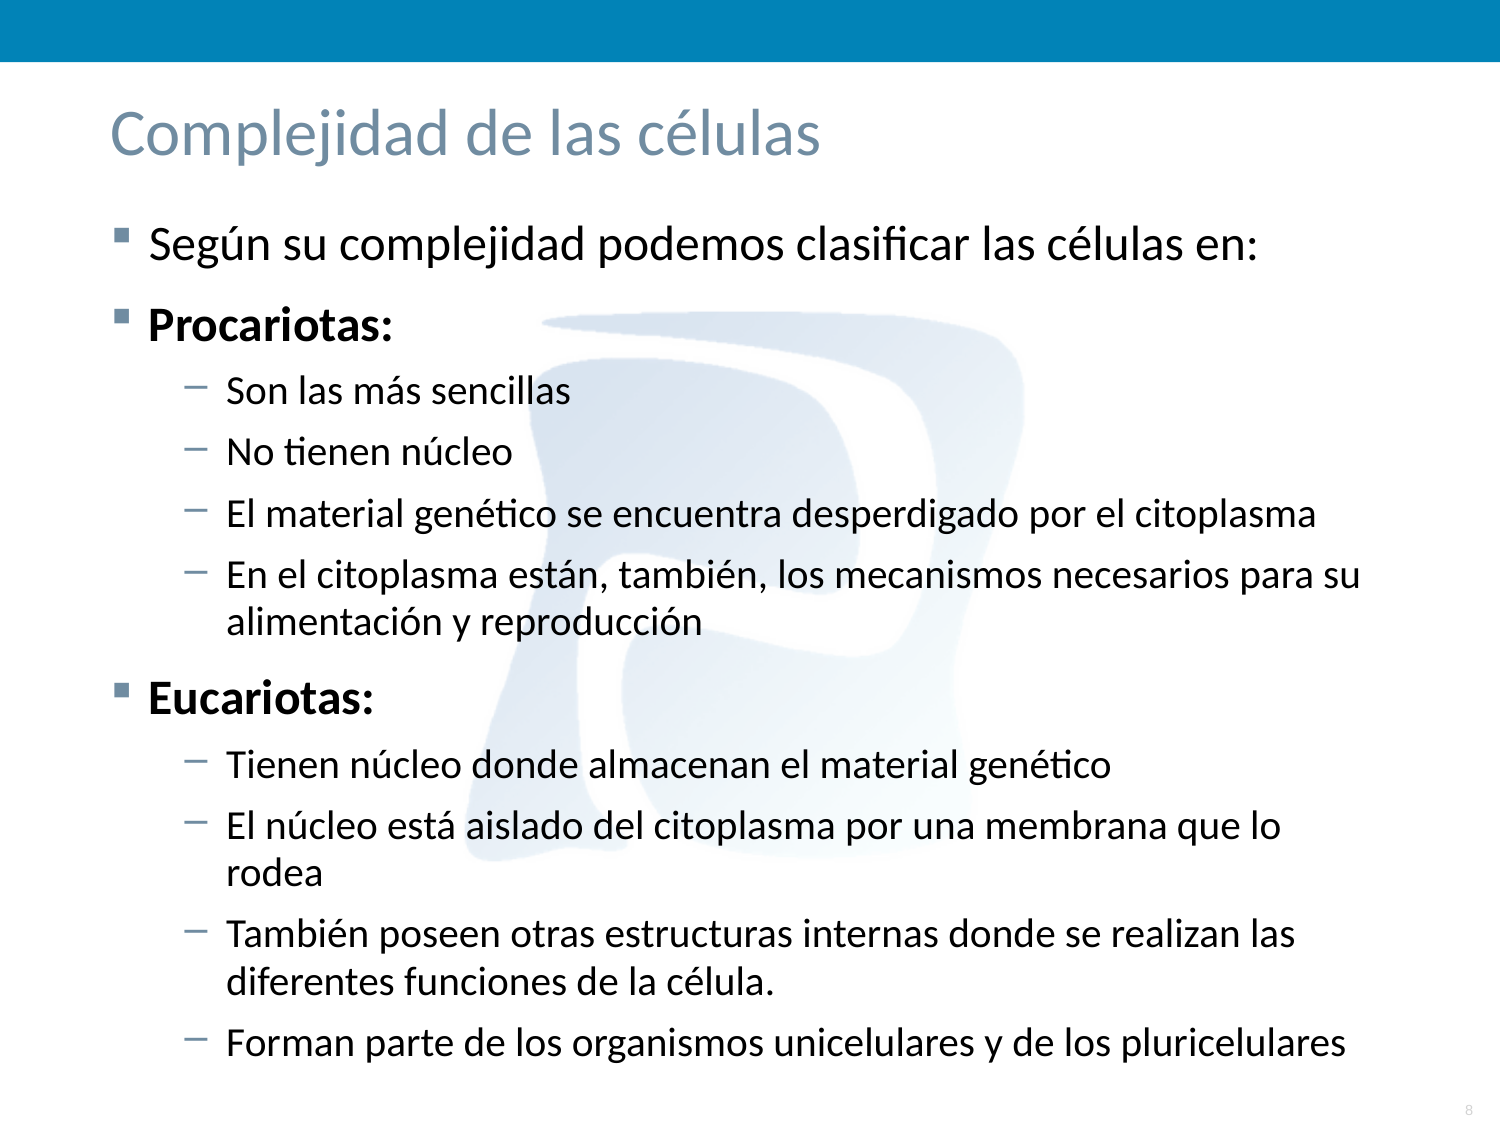

# Complejidad de las células
Según su complejidad podemos clasificar las células en:
Procariotas:
Son las más sencillas
No tienen núcleo
El material genético se encuentra desperdigado por el citoplasma
En el citoplasma están, también, los mecanismos necesarios para su alimentación y reproducción
Eucariotas:
Tienen núcleo donde almacenan el material genético
El núcleo está aislado del citoplasma por una membrana que lo rodea
También poseen otras estructuras internas donde se realizan las diferentes funciones de la célula.
Forman parte de los organismos unicelulares y de los pluricelulares